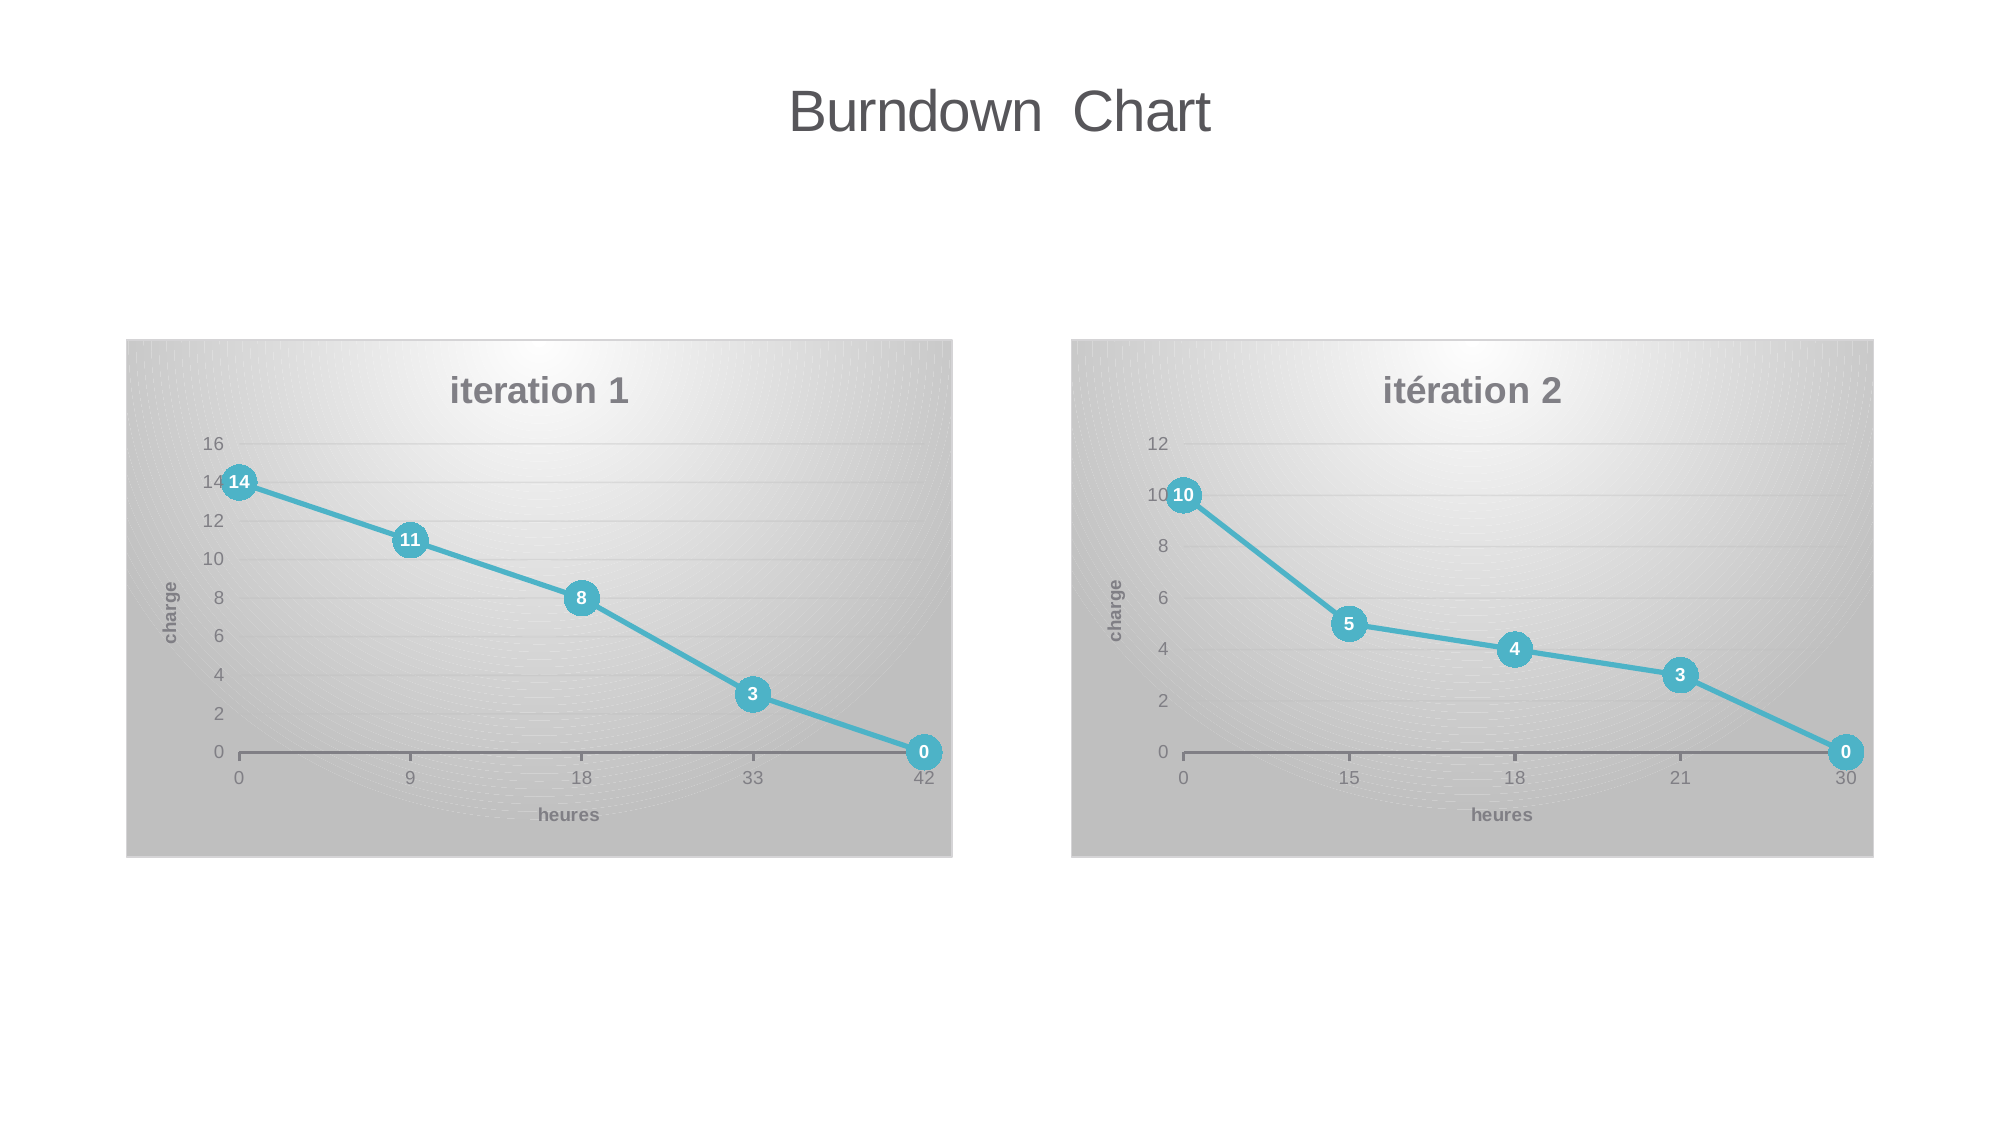

# Burndown  Chart

### Chart: iteration 1

| Category |  |
|---|---|
| 0 | 14.0 |
| 9 | 11.0 |
| 18 | 8.0 |
| 33 | 3.0 |
| 42 | 0.0 |

### Chart: itération 2

| Category |  |
|---|---|
| 0 | 10.0 |
| 15 | 5.0 |
| 18 | 4.0 |
| 21 | 3.0 |
| 30 | 0.0 |